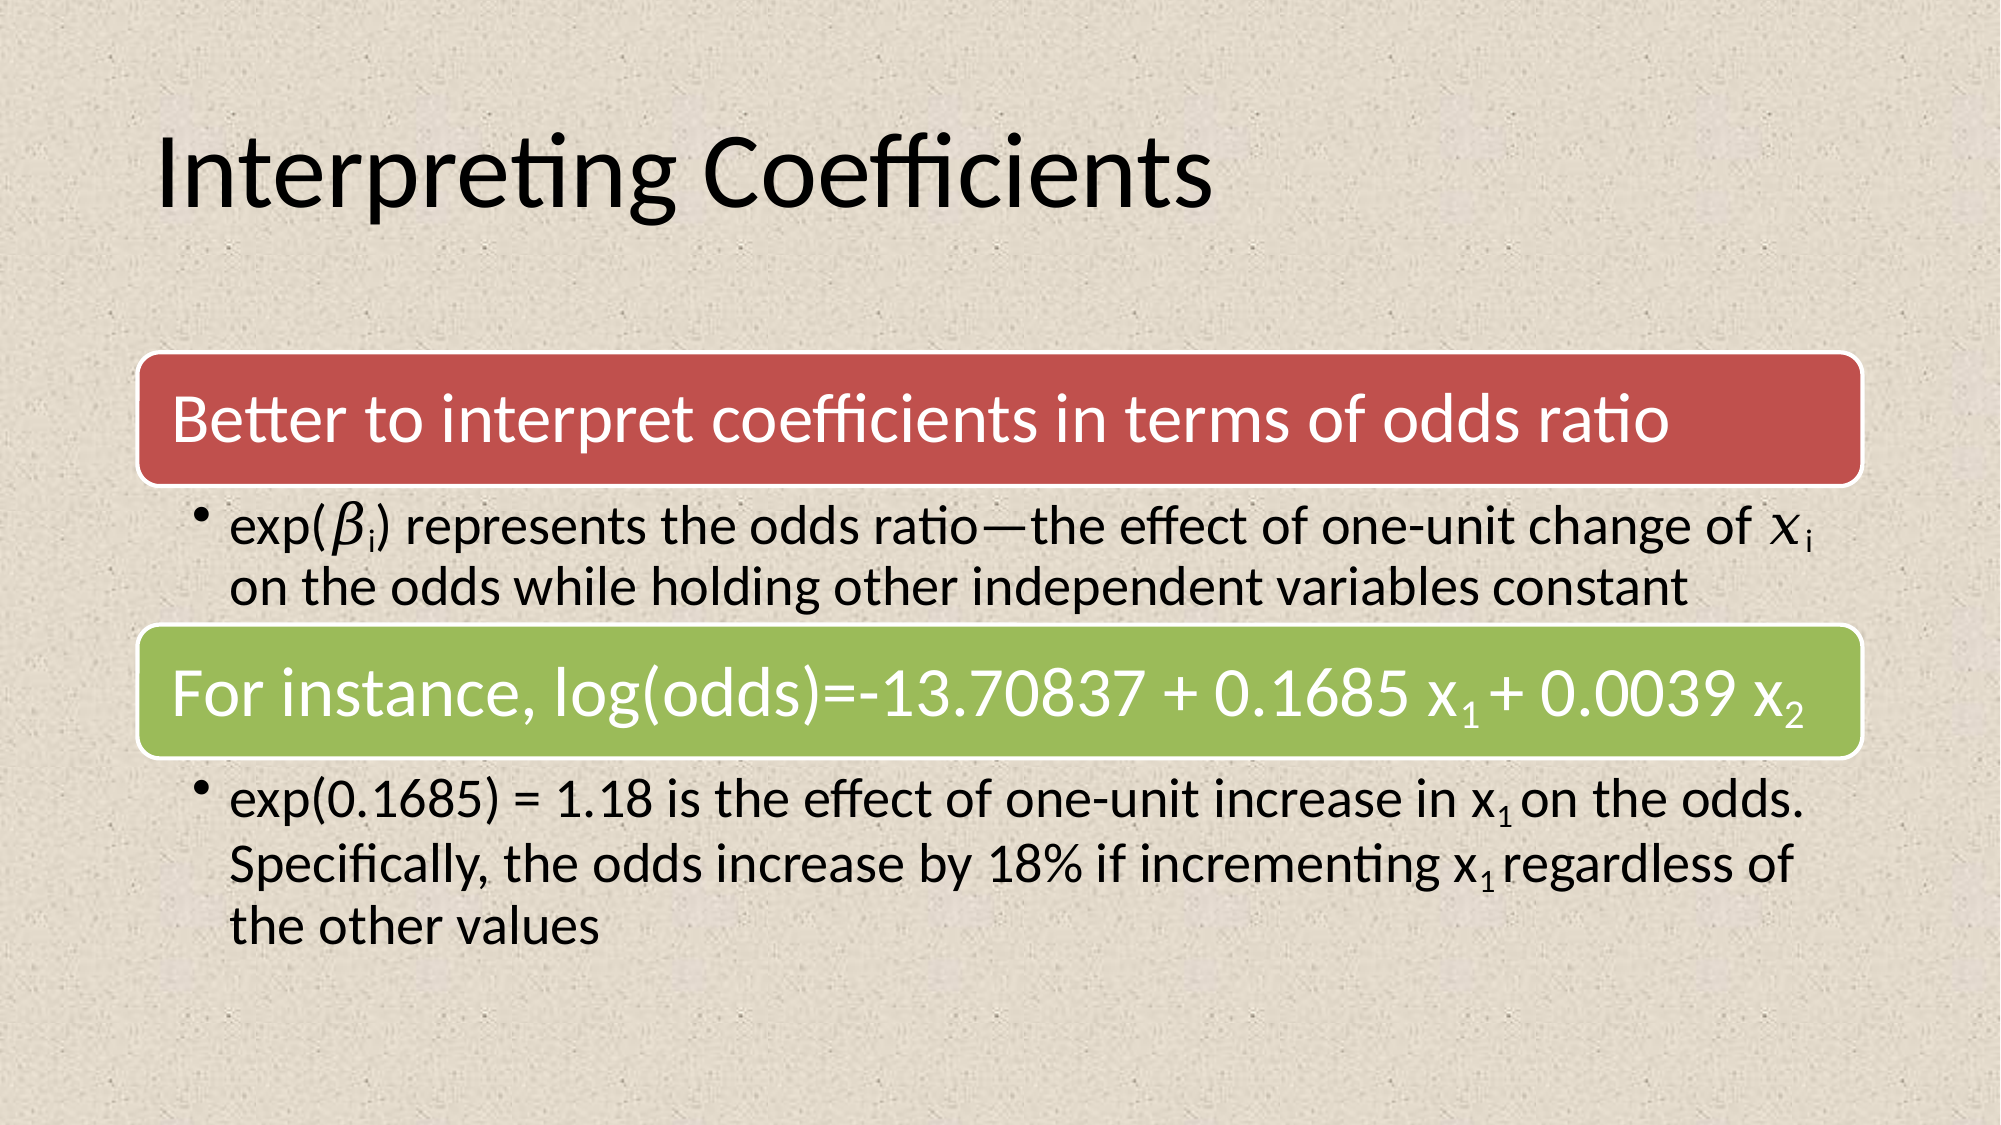

# Interpreting Coefficients
Better to interpret coefficients in terms of odds ratio
exp(𝛽i) represents the odds ratio—the effect of one-unit change of 𝑥i on the odds while holding other independent variables constant
For instance, log(odds)=-13.70837 + 0.1685 x1 + 0.0039 x2
exp(0.1685) = 1.18 is the effect of one-unit increase in x1 on the odds. Specifically, the odds increase by 18% if incrementing x1 regardless of the other values